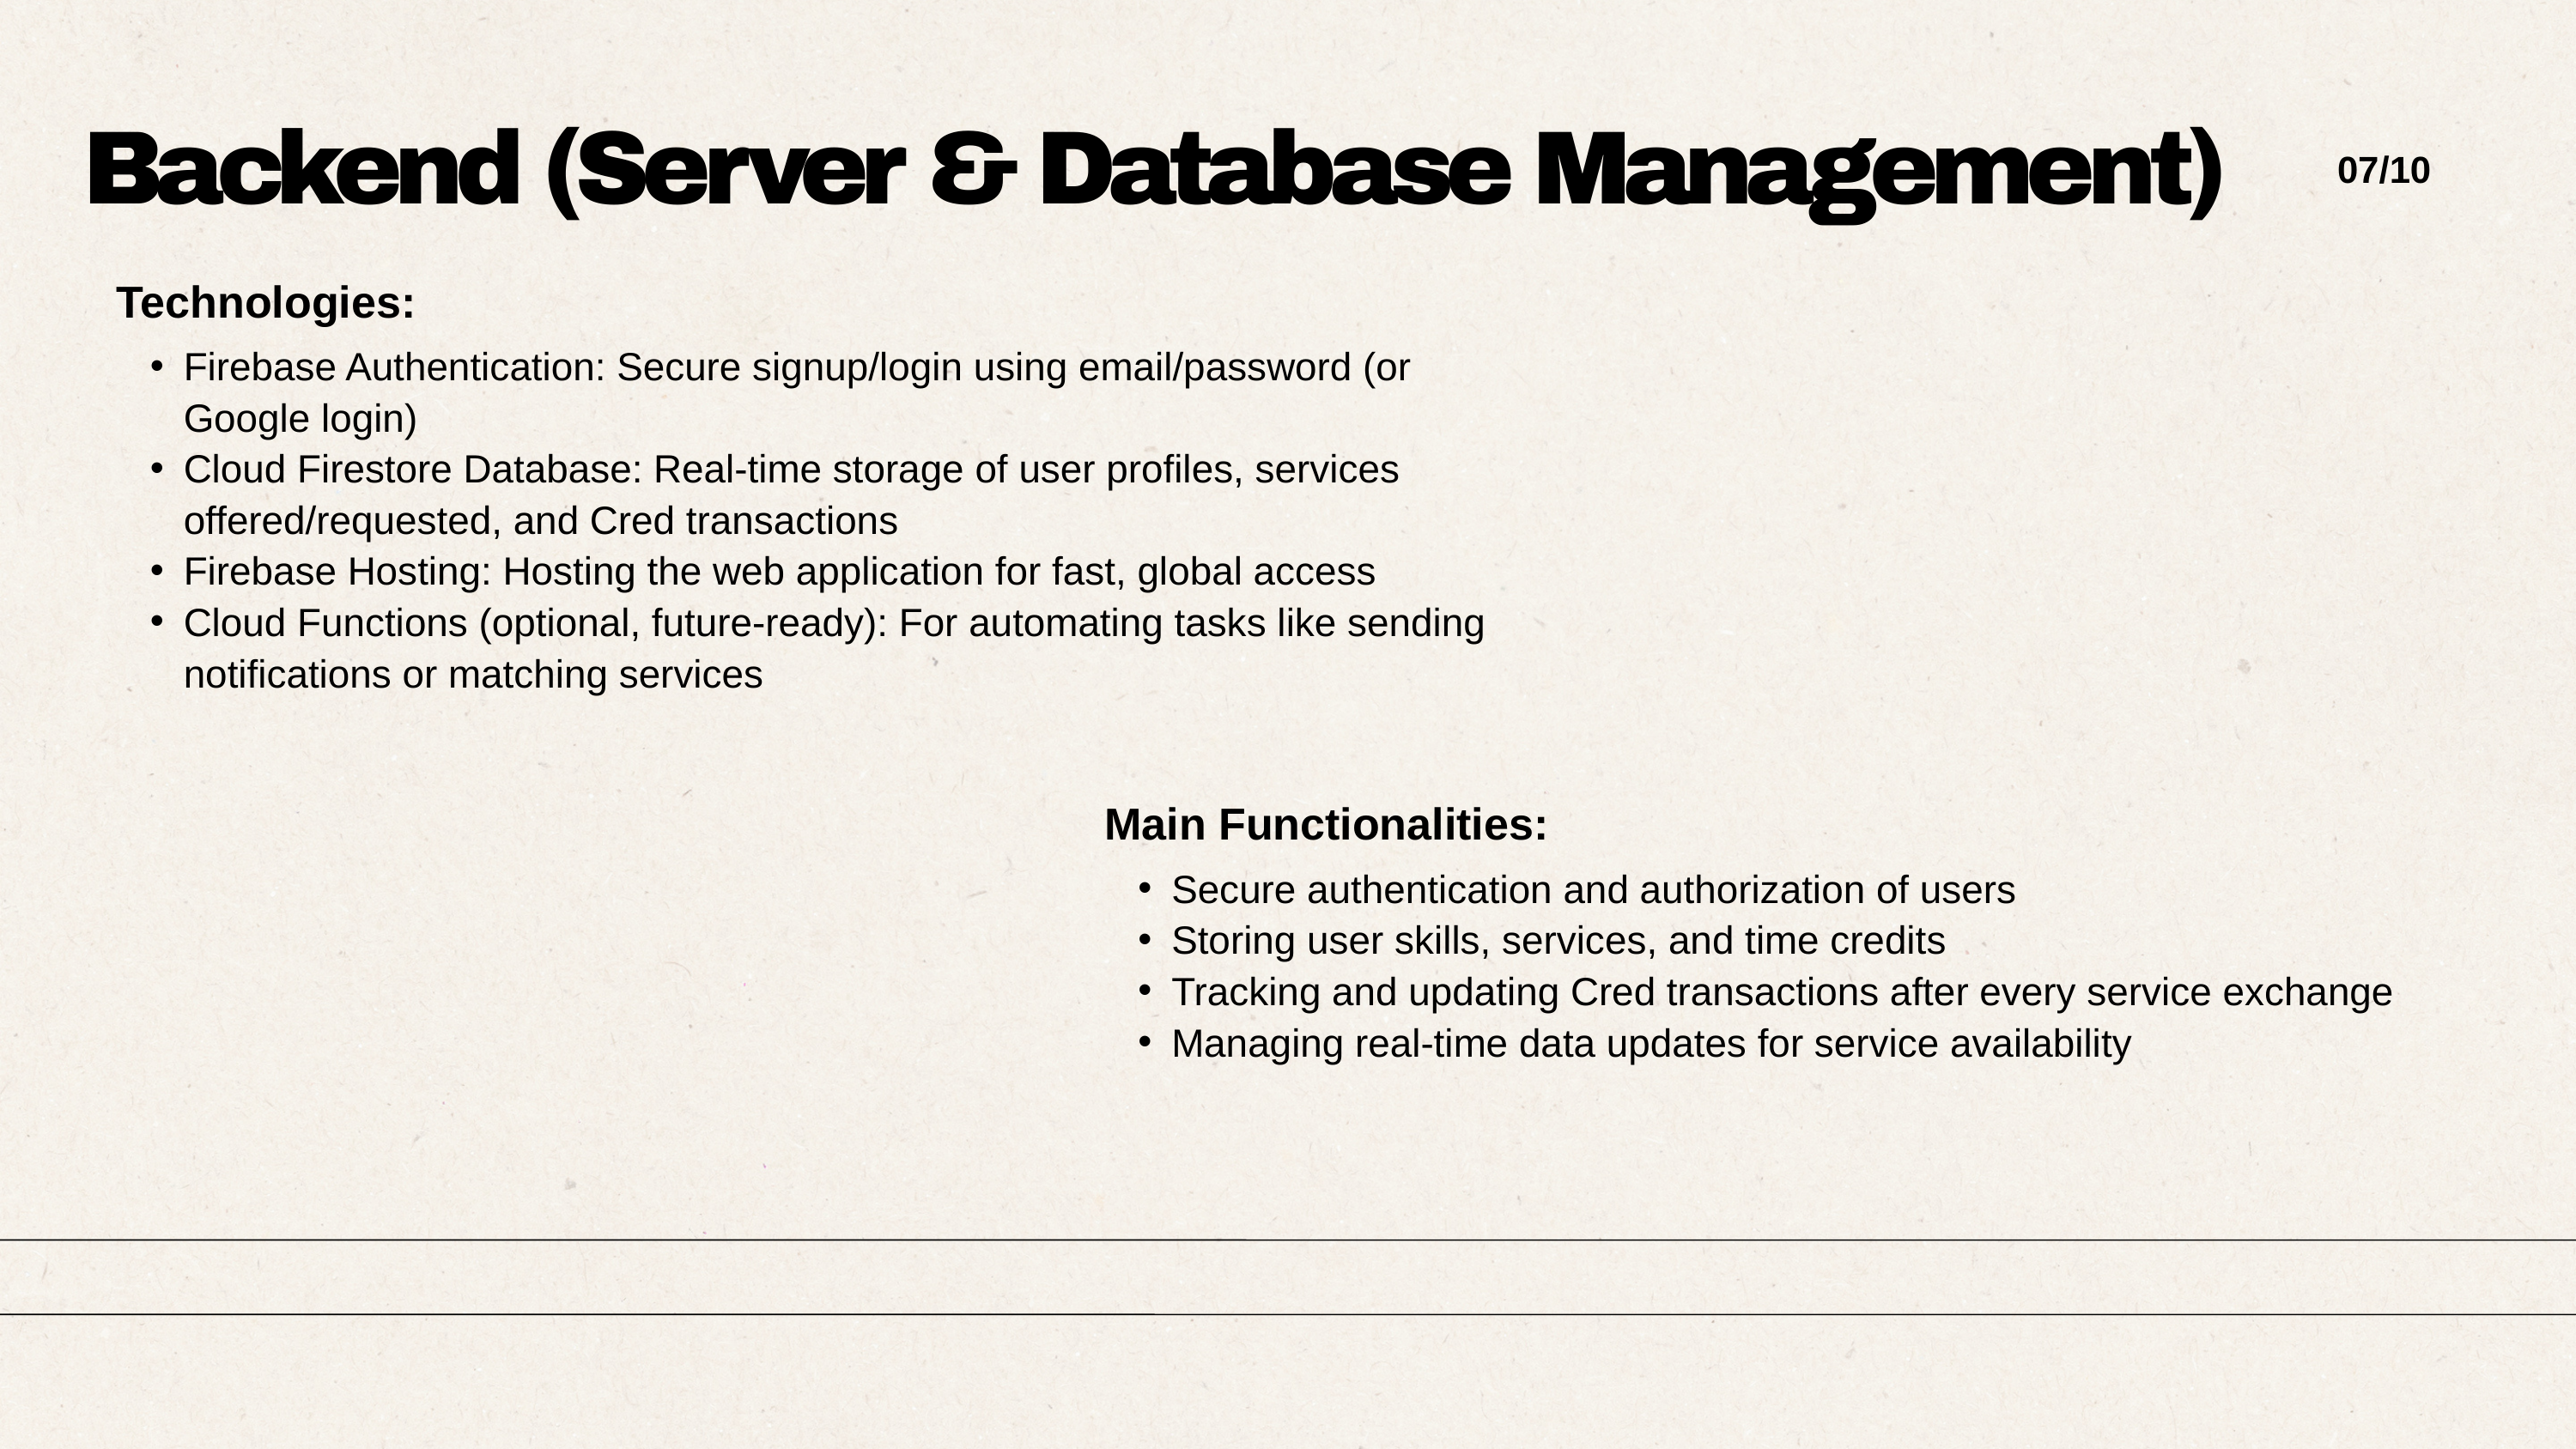

Backend (Server & Database Management)
07/10
Technologies:
Firebase Authentication: Secure signup/login using email/password (or Google login)
Cloud Firestore Database: Real-time storage of user profiles, services offered/requested, and Cred transactions
Firebase Hosting: Hosting the web application for fast, global access
Cloud Functions (optional, future-ready): For automating tasks like sending notifications or matching services

Main Functionalities:
Secure authentication and authorization of users
Storing user skills, services, and time credits
Tracking and updating Cred transactions after every service exchange
Managing real-time data updates for service availability